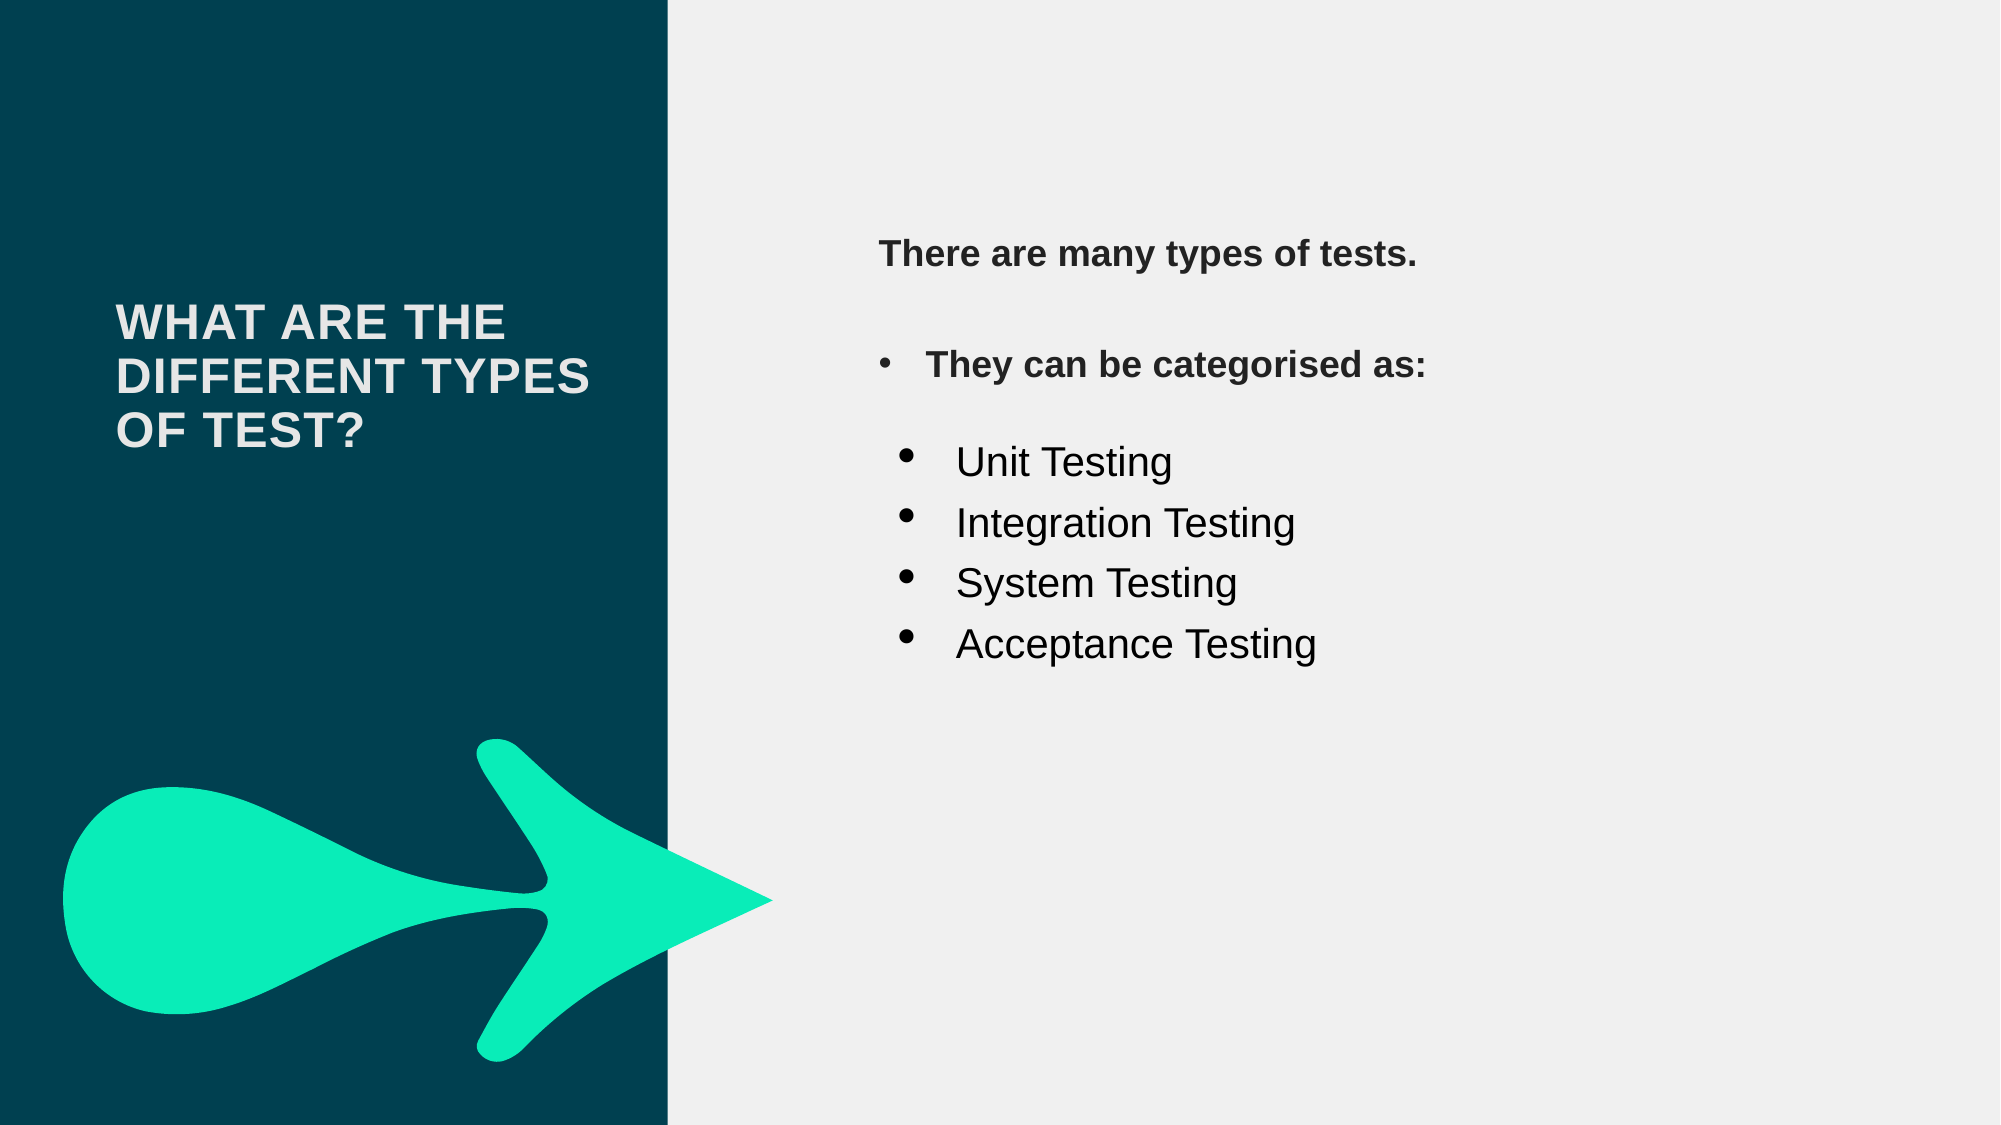

There are many types of tests.
They can be categorised as:
Unit Testing
Integration Testing
System Testing
Acceptance Testing

What are the different types of test?